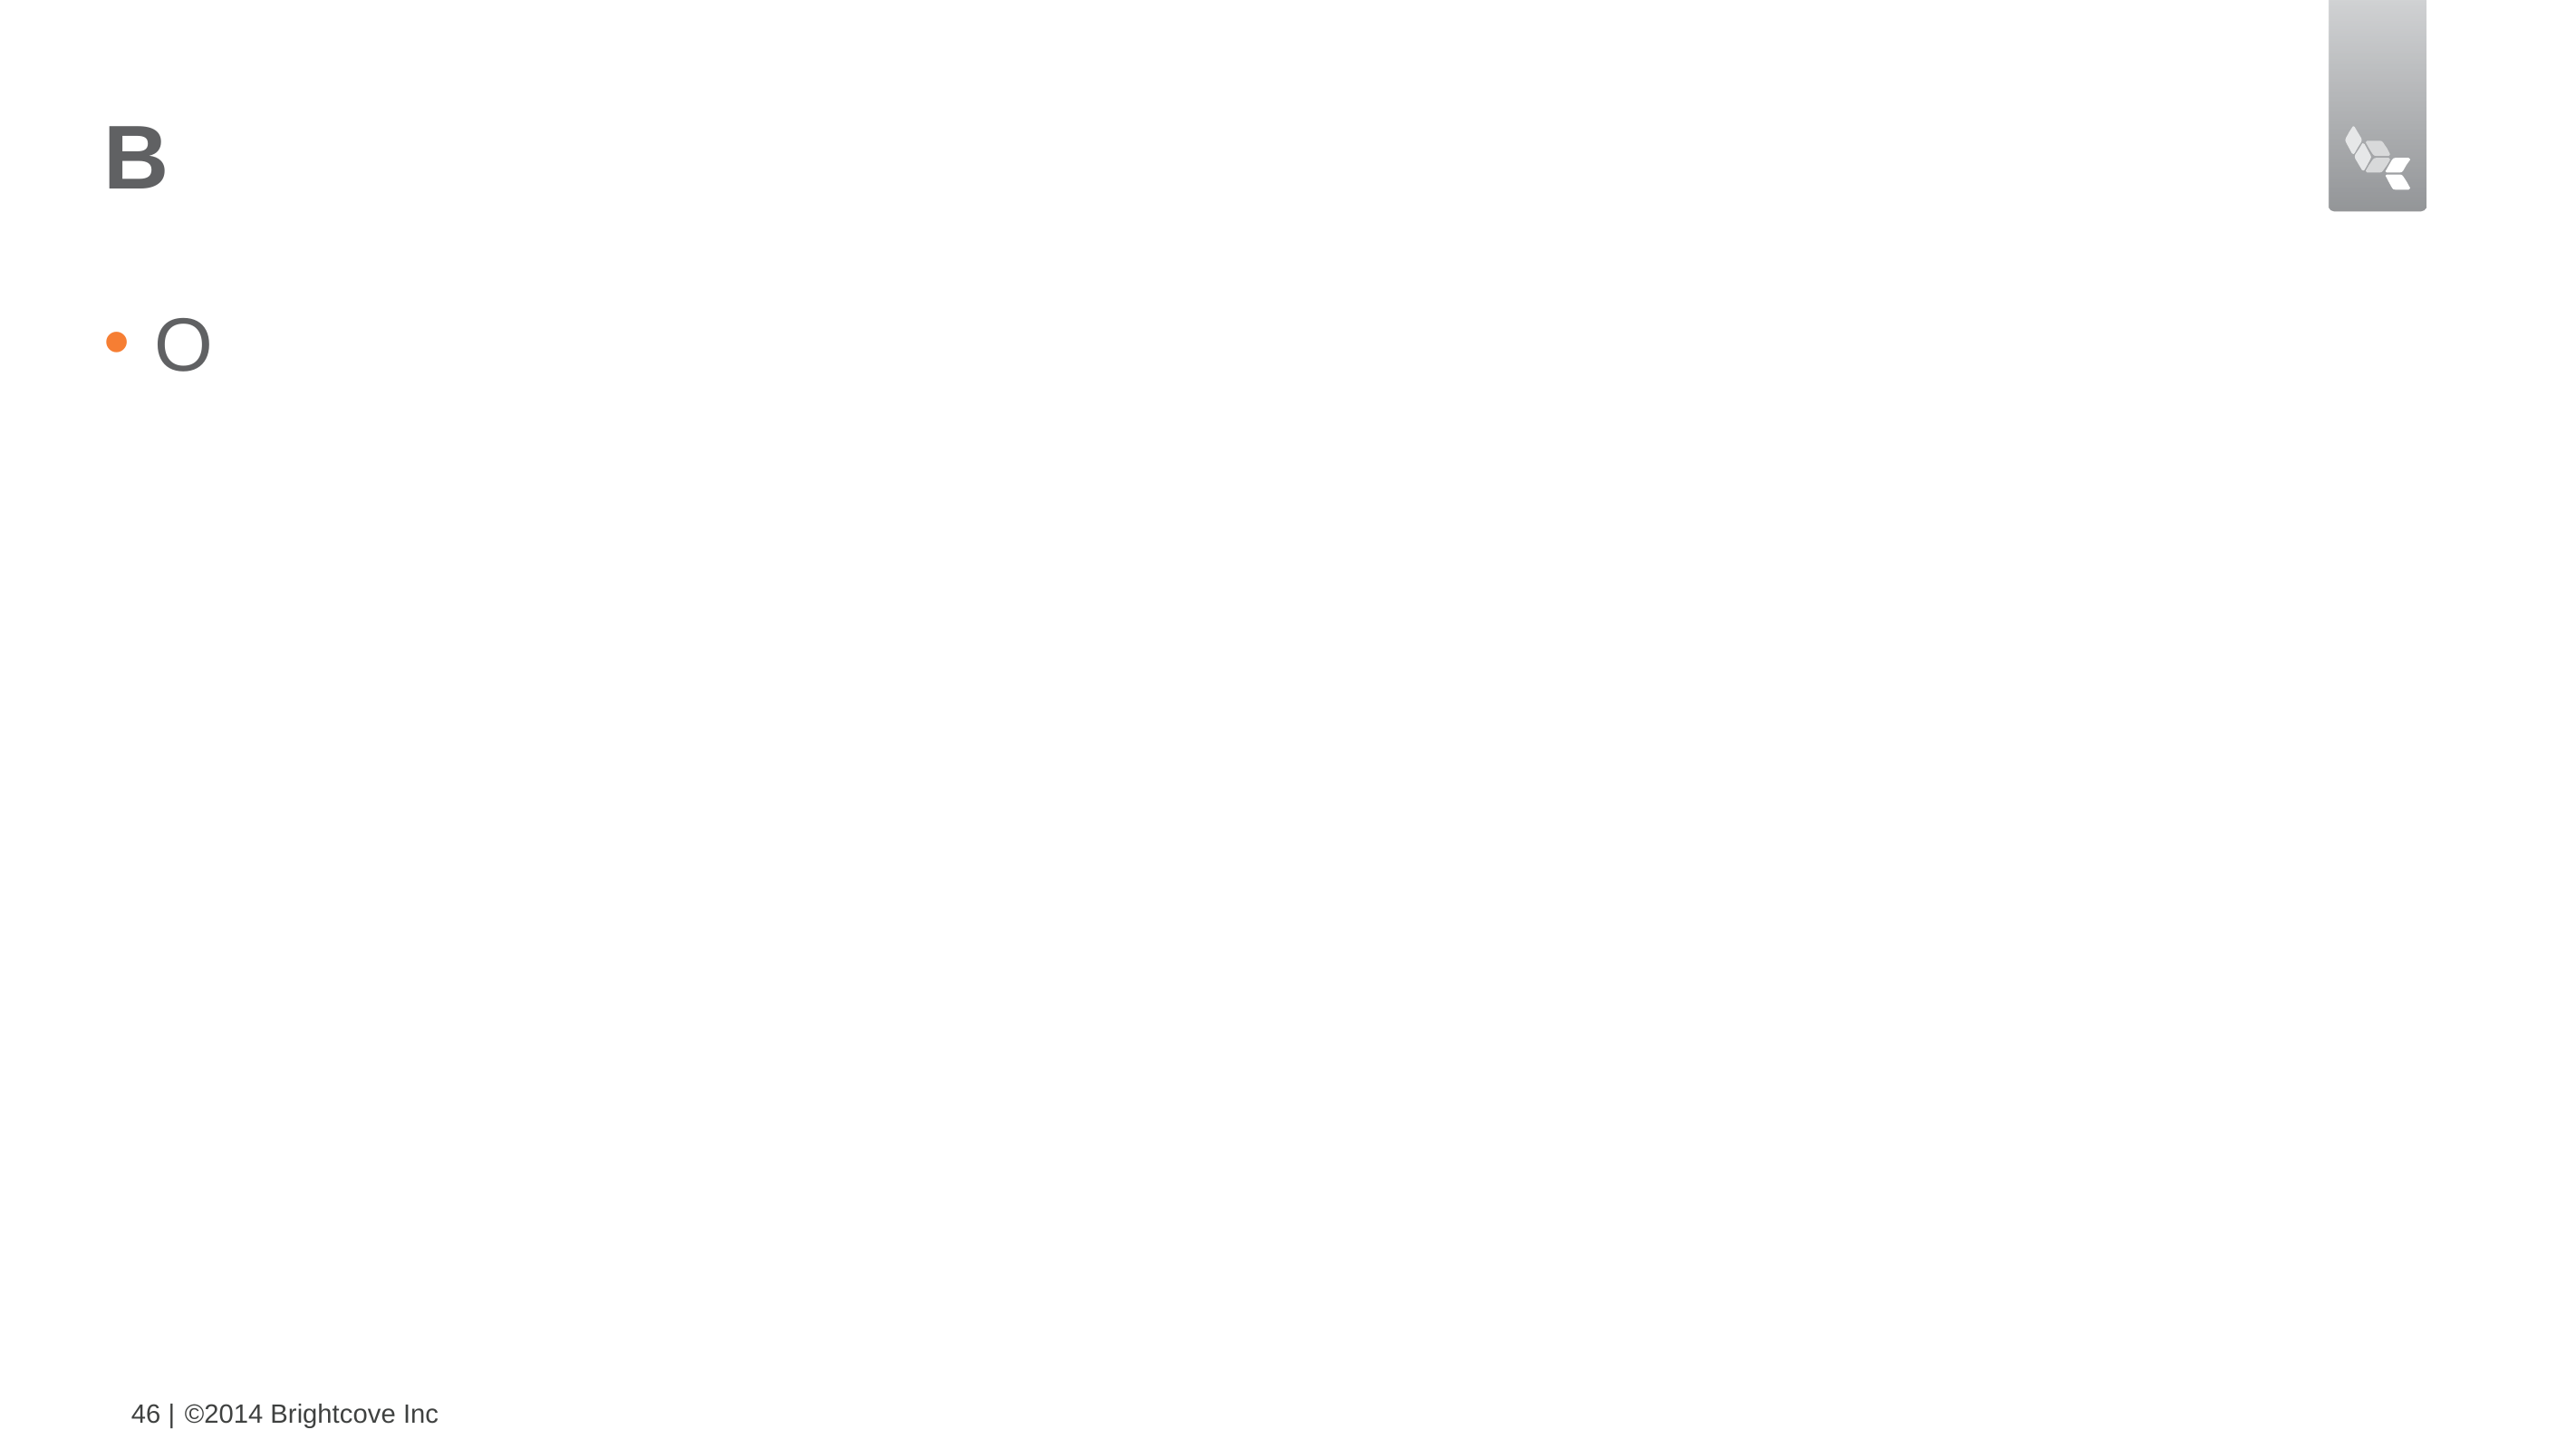

# B
O
46 |
©2014 Brightcove Inc